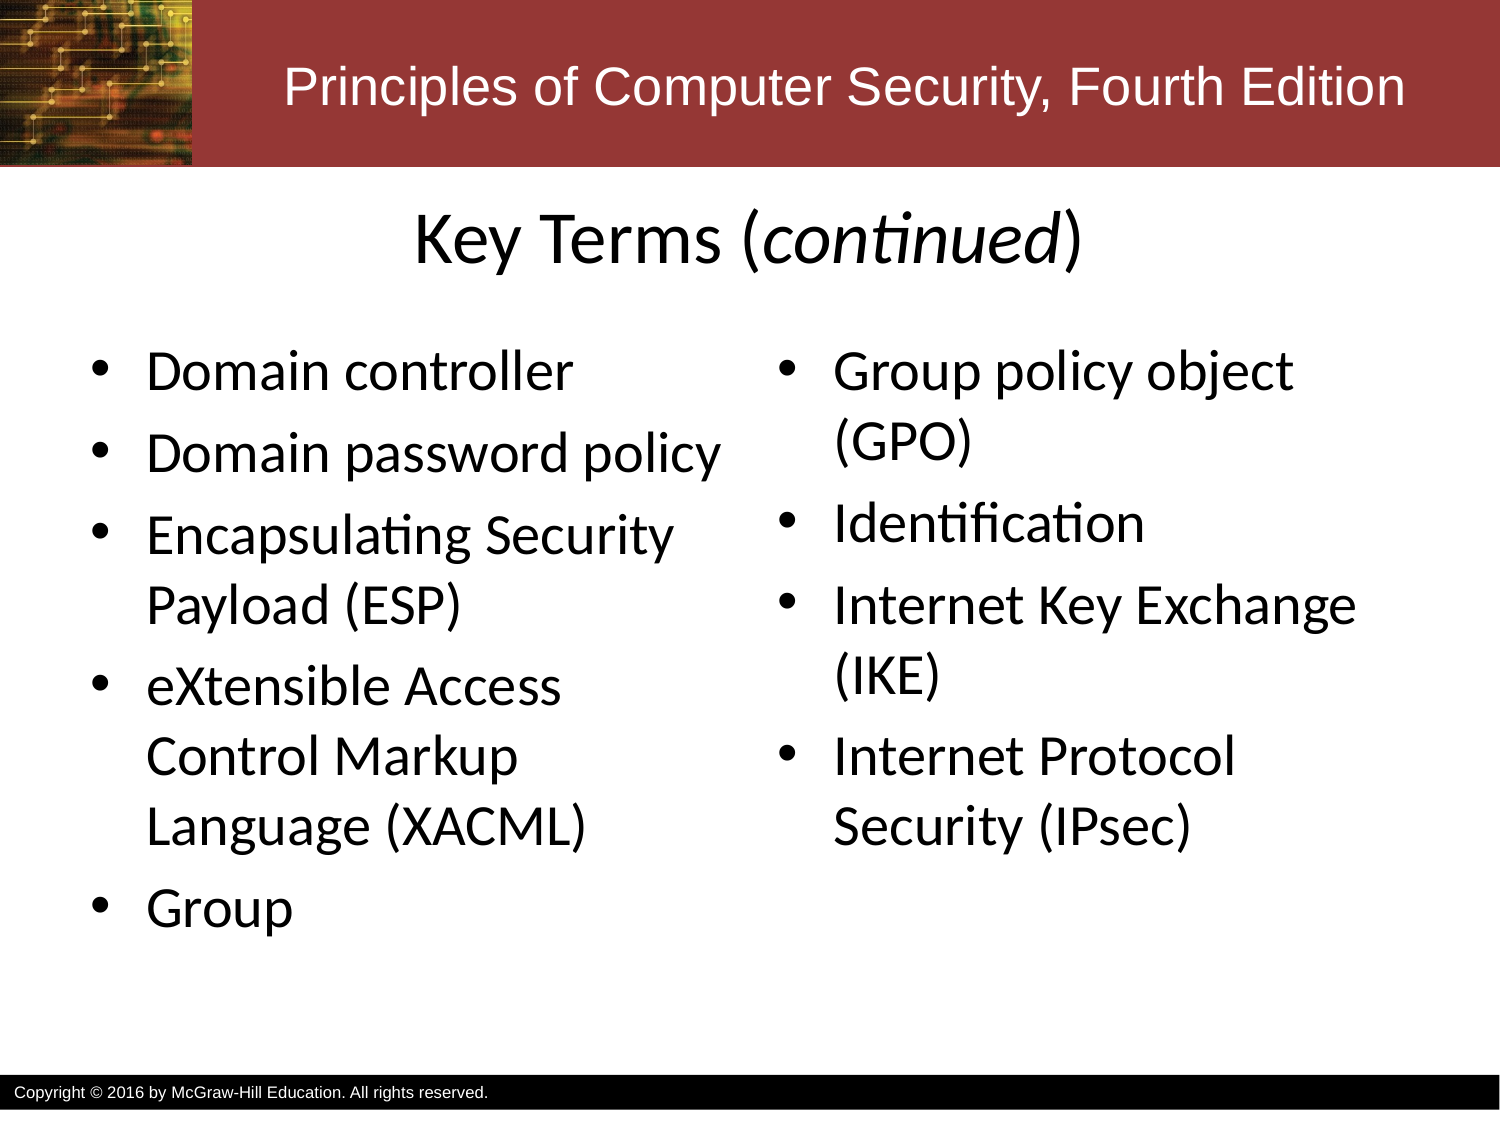

# Key Terms (continued)
Domain controller
Domain password policy
Encapsulating Security Payload (ESP)
eXtensible Access Control Markup Language (XACML)
Group
Group policy object (GPO)
Identification
Internet Key Exchange (IKE)
Internet Protocol Security (IPsec)